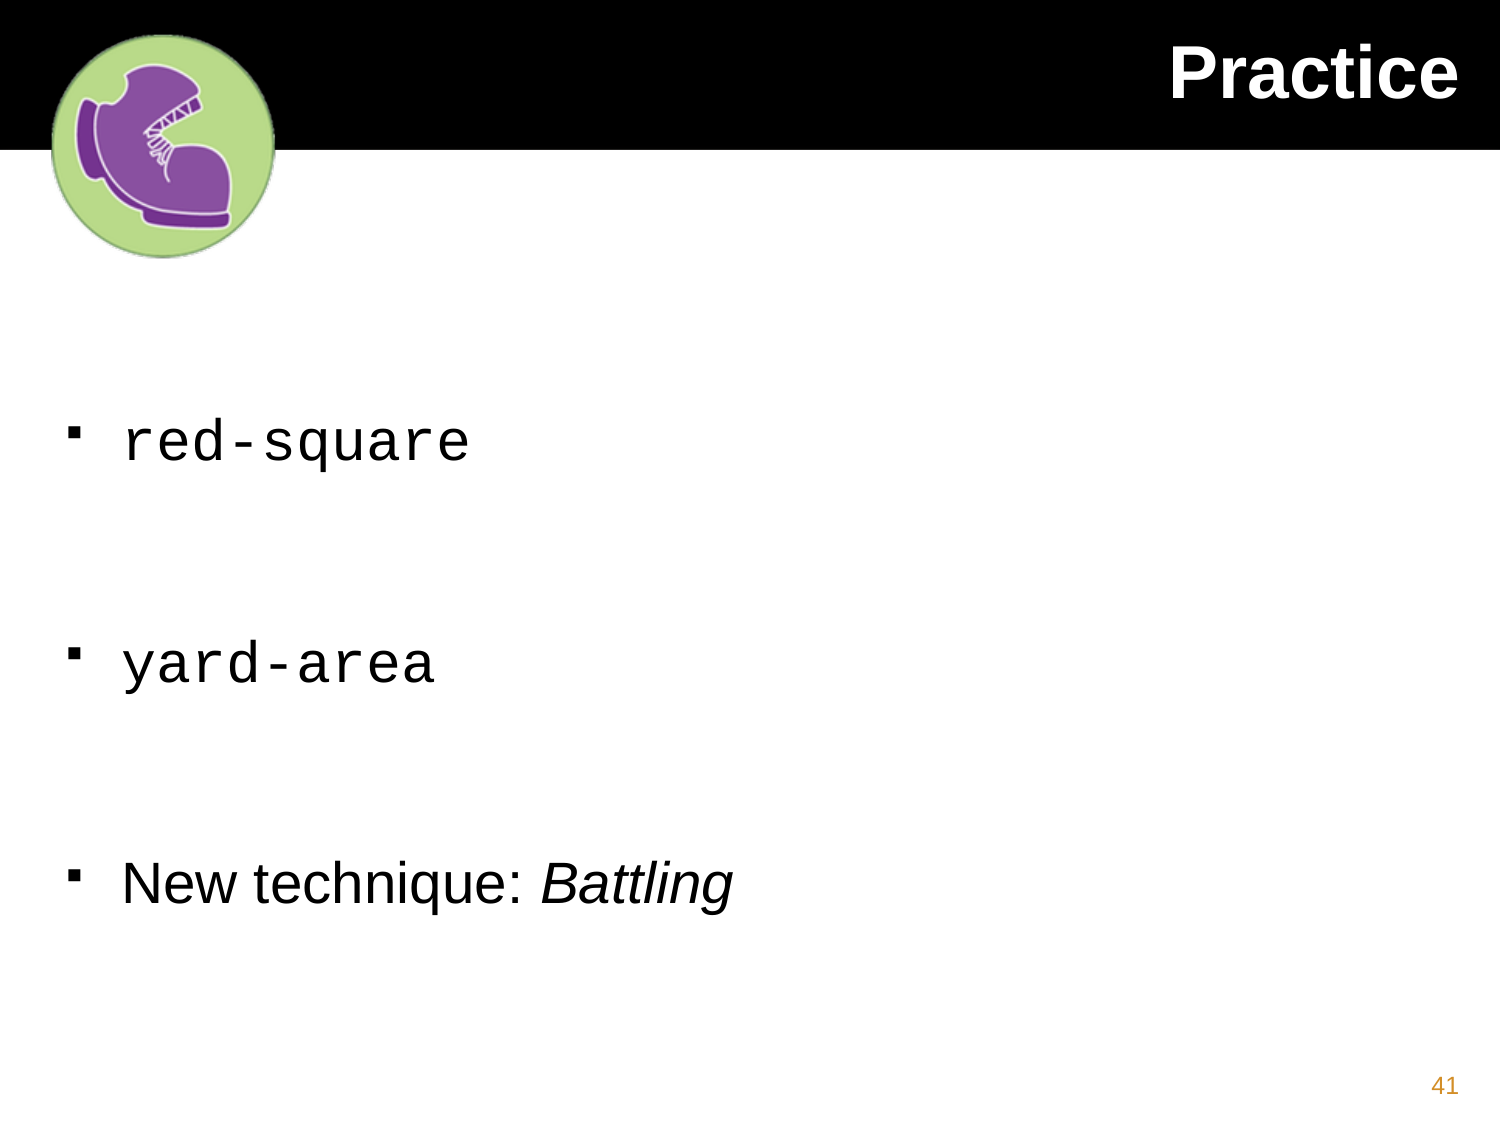

# Practice
red-square
yard-area
New technique: Battling

41